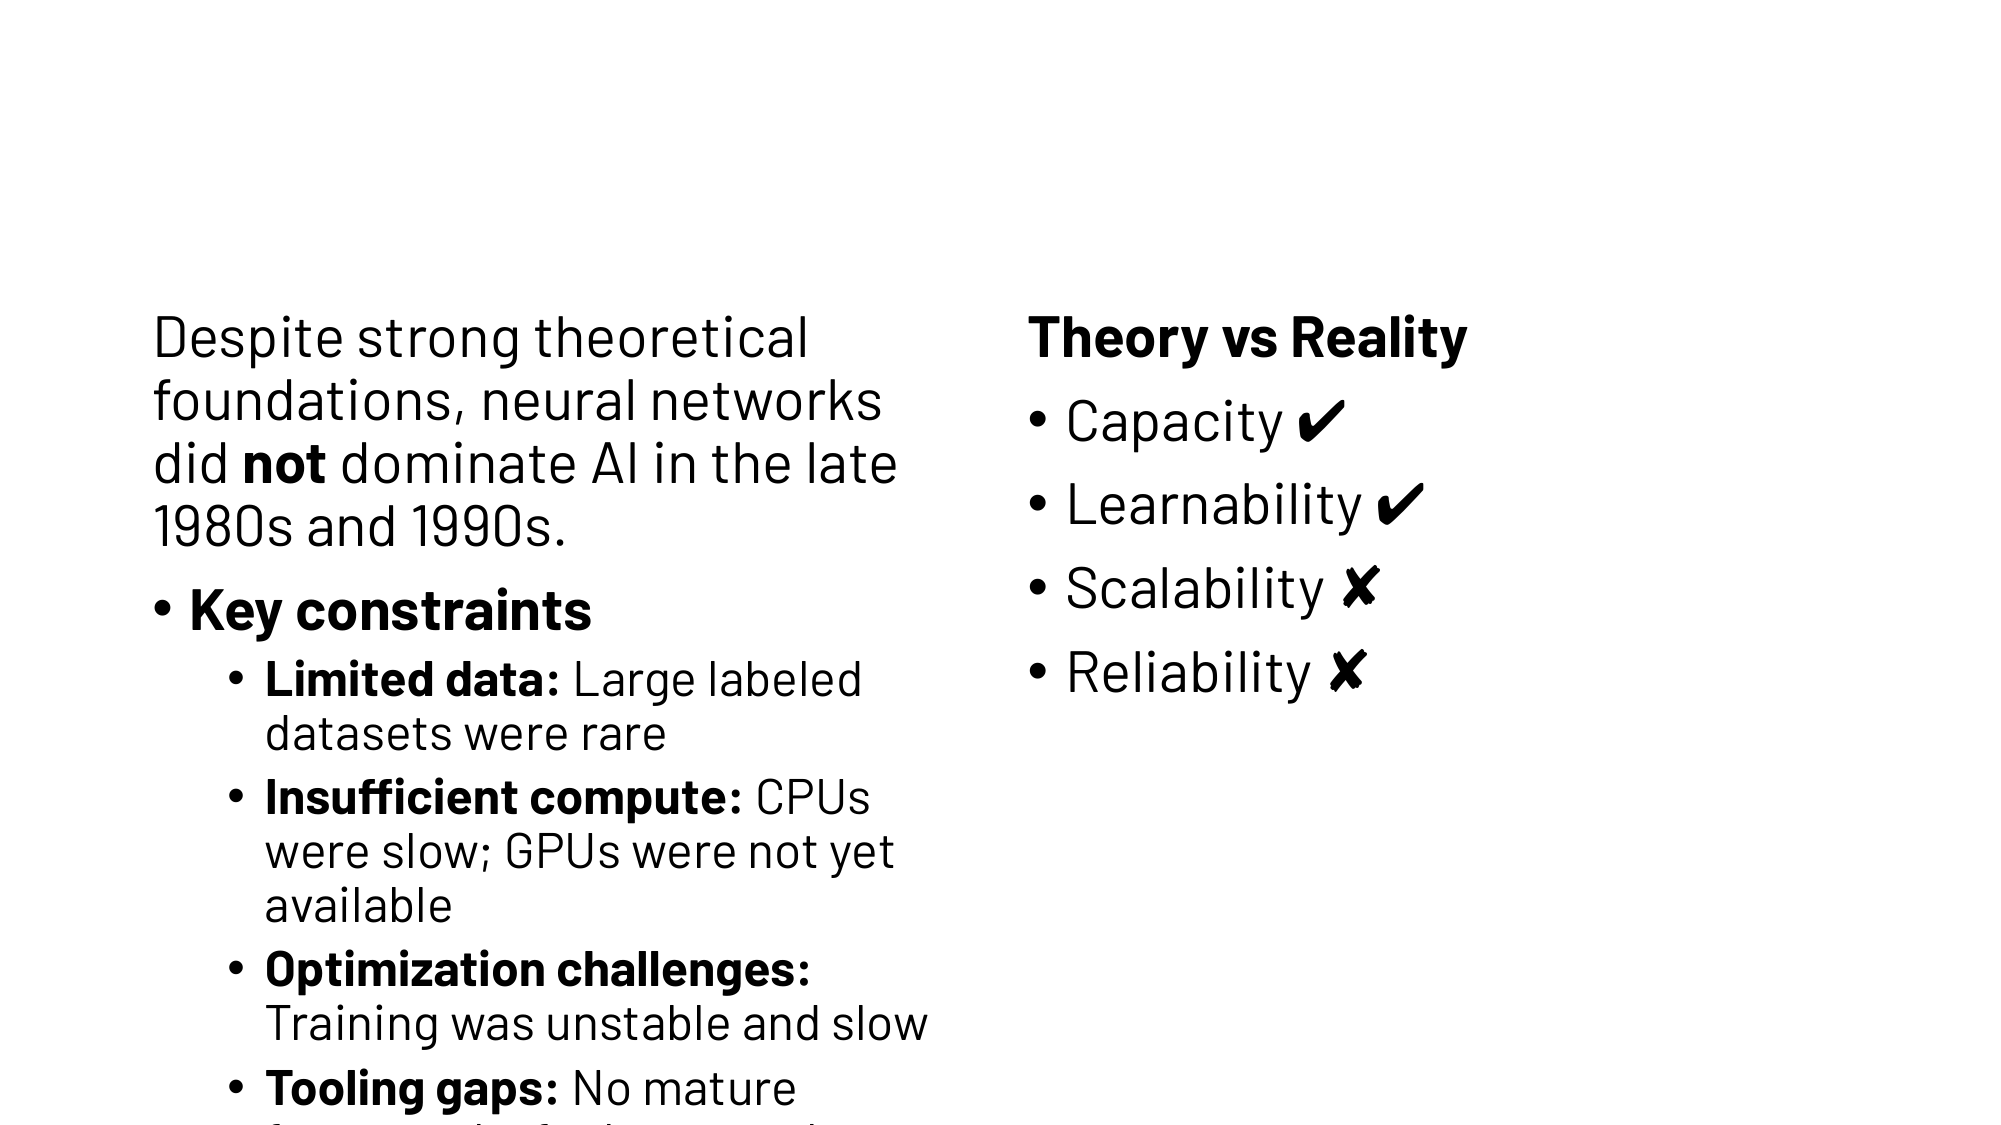

Despite strong theoretical foundations, neural networks did not dominate AI in the late 1980s and 1990s.
Key constraints
Limited data: Large labeled datasets were rare
Insufficient compute: CPUs were slow; GPUs were not yet available
Optimization challenges: Training was unstable and slow
Tooling gaps: No mature frameworks for large-scale experimentation
Practical consequence
Neural networks were expressive in theory
But difficult to train, scale, and deploy in practice
Theory vs Reality
Capacity ✔
Learnability ✔
Scalability ✘
Reliability ✘